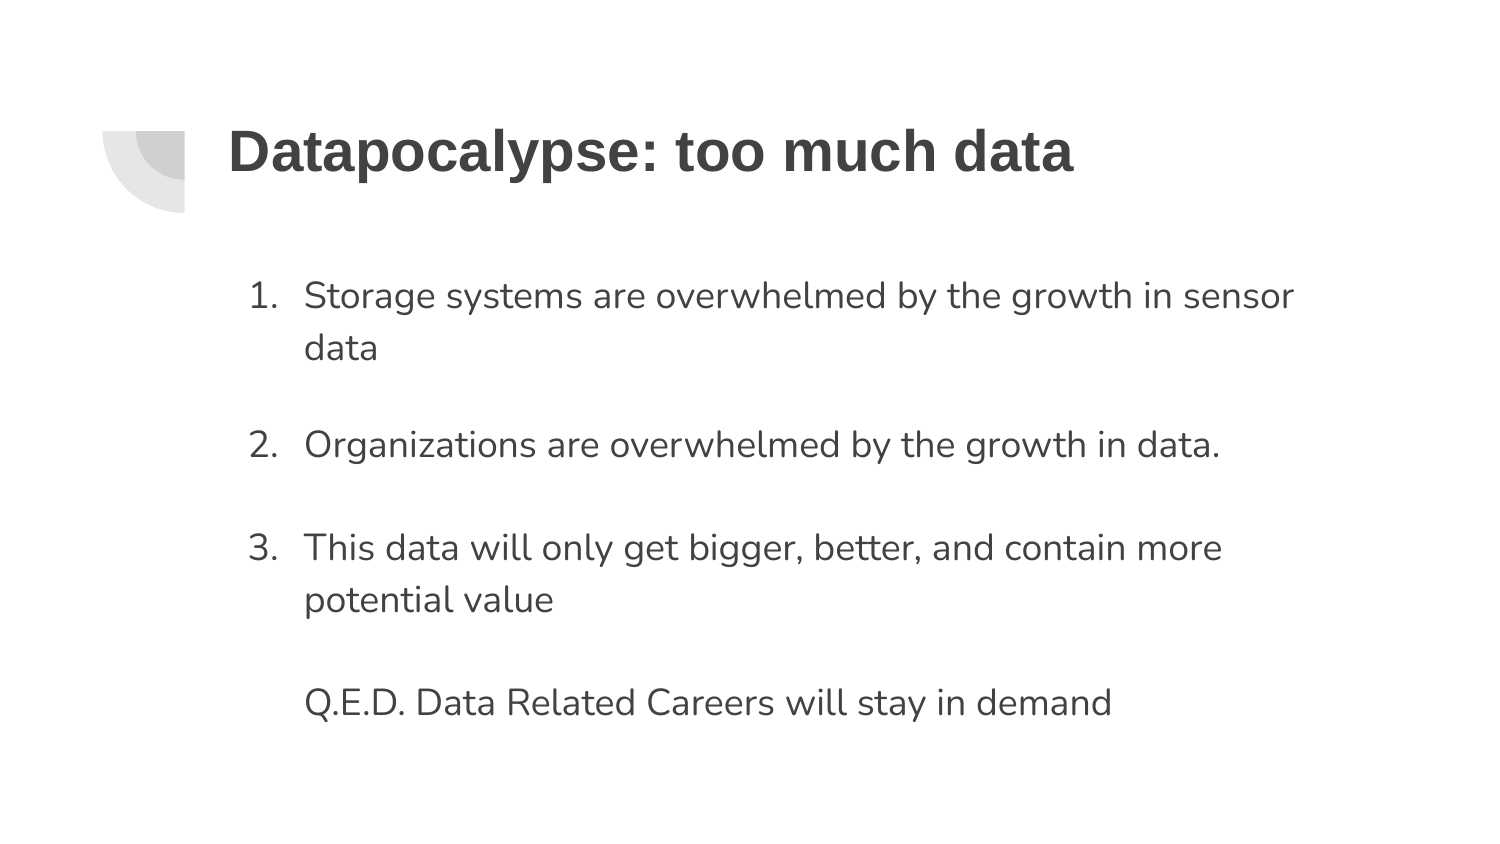

# Datapocalypse: too much data
Storage systems are overwhelmed by the growth in sensor data
Organizations are overwhelmed by the growth in data.
This data will only get bigger, better, and contain more potential value
Q.E.D. Data Related Careers will stay in demand